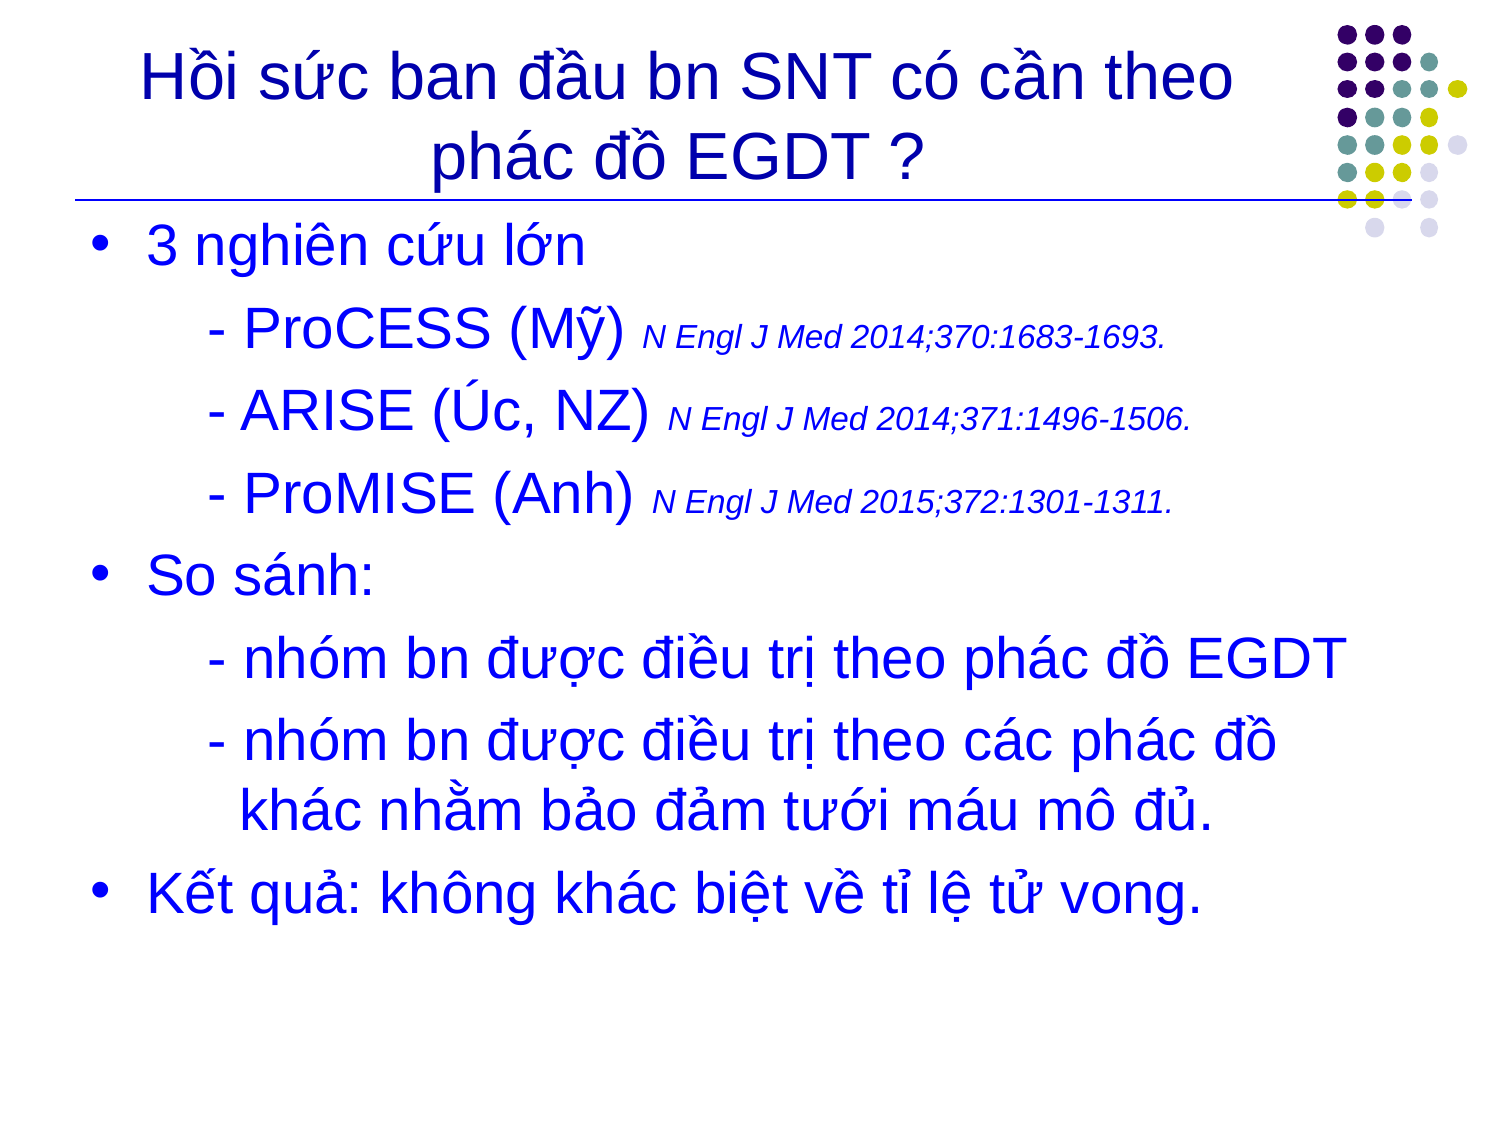

# Hồi sức ban đầu bn SNT có cần theo phác đồ EGDT ?
3 nghiên cứu lớn
- ProCESS (Mỹ) N Engl J Med 2014;370:1683-1693.
- ARISE (Úc, NZ) N Engl J Med 2014;371:1496-1506.
- ProMISE (Anh) N Engl J Med 2015;372:1301-1311.
So sánh:
- nhóm bn được điều trị theo phác đồ EGDT
- nhóm bn được điều trị theo các phác đồ khác nhằm bảo đảm tưới máu mô đủ.
Kết quả: không khác biệt về tỉ lệ tử vong.